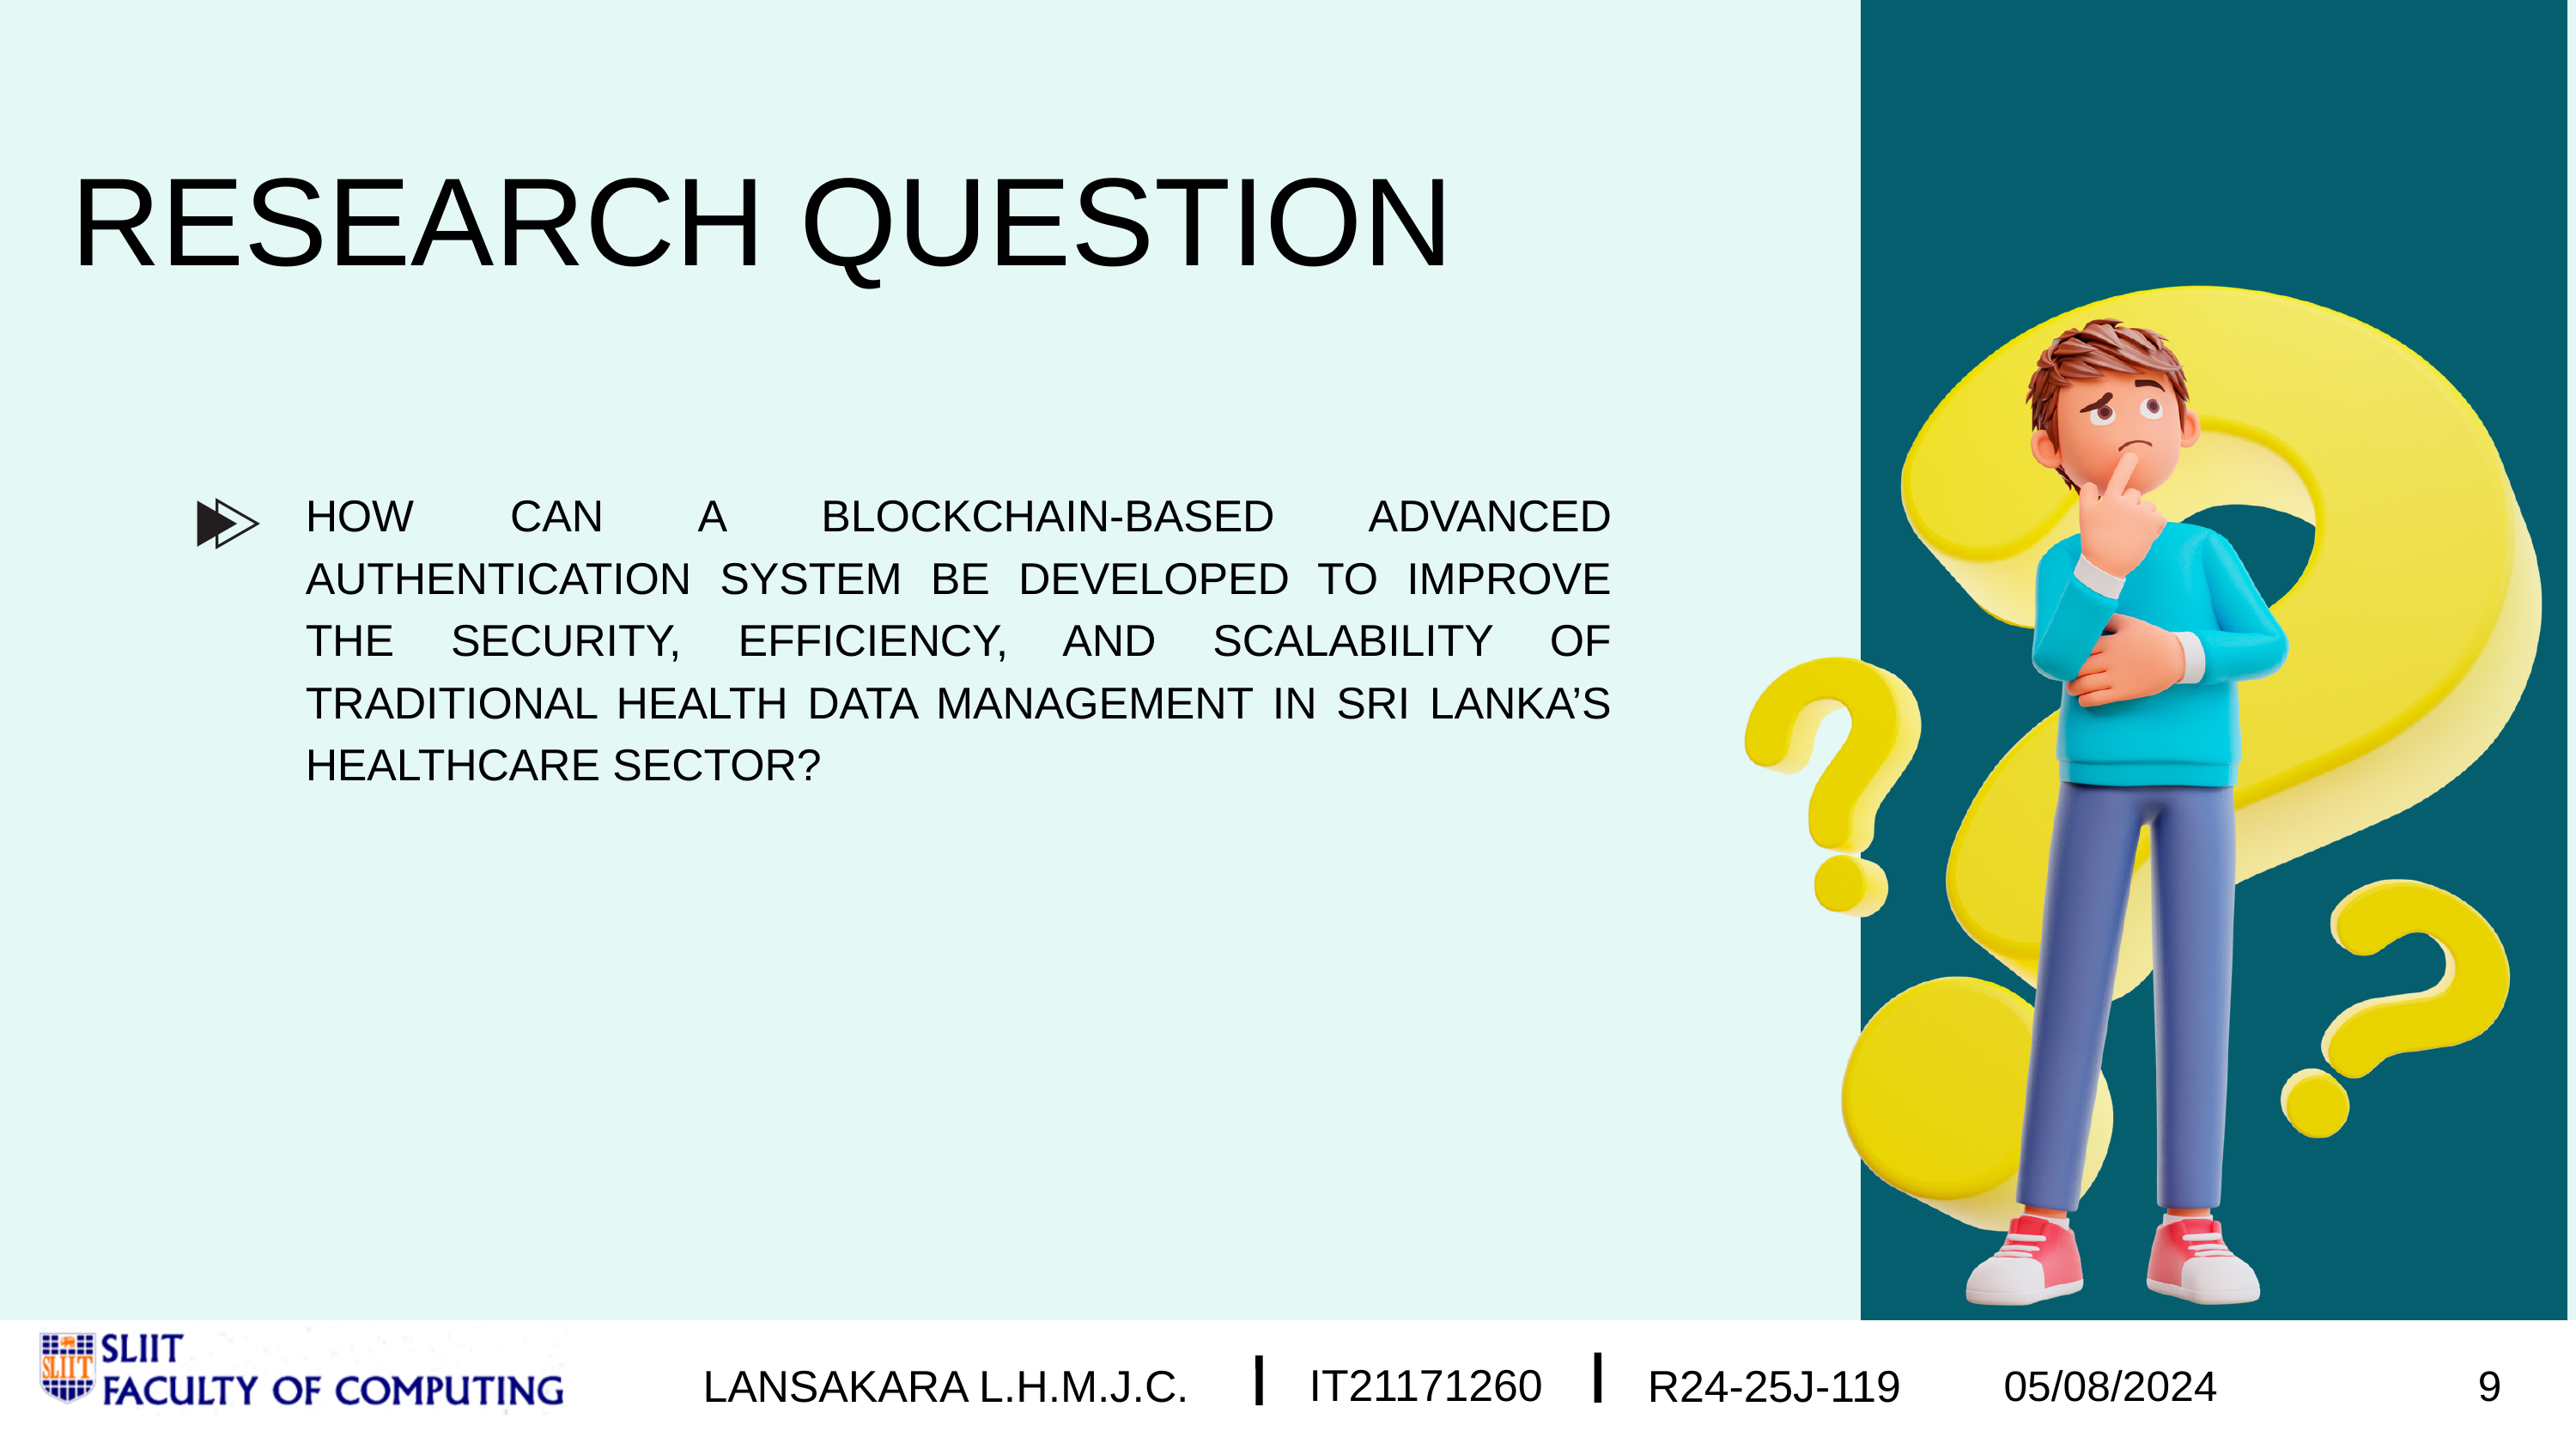

IT21015526
IT21171260
LANSAKARA L.H.M.J.C.
KUMARASIRI M.A.K.P
R24-004
R24-25J-119
02/21/2024
05/08/2024
10
9

RESEARCH QUESTION​
​

HOW CAN A BLOCKCHAIN-BASED ADVANCED AUTHENTICATION SYSTEM BE DEVELOPED TO IMPROVE THE SECURITY, EFFICIENCY, AND SCALABILITY OF TRADITIONAL HEALTH DATA MANAGEMENT IN SRI LANKA’S HEALTHCARE SECTOR?